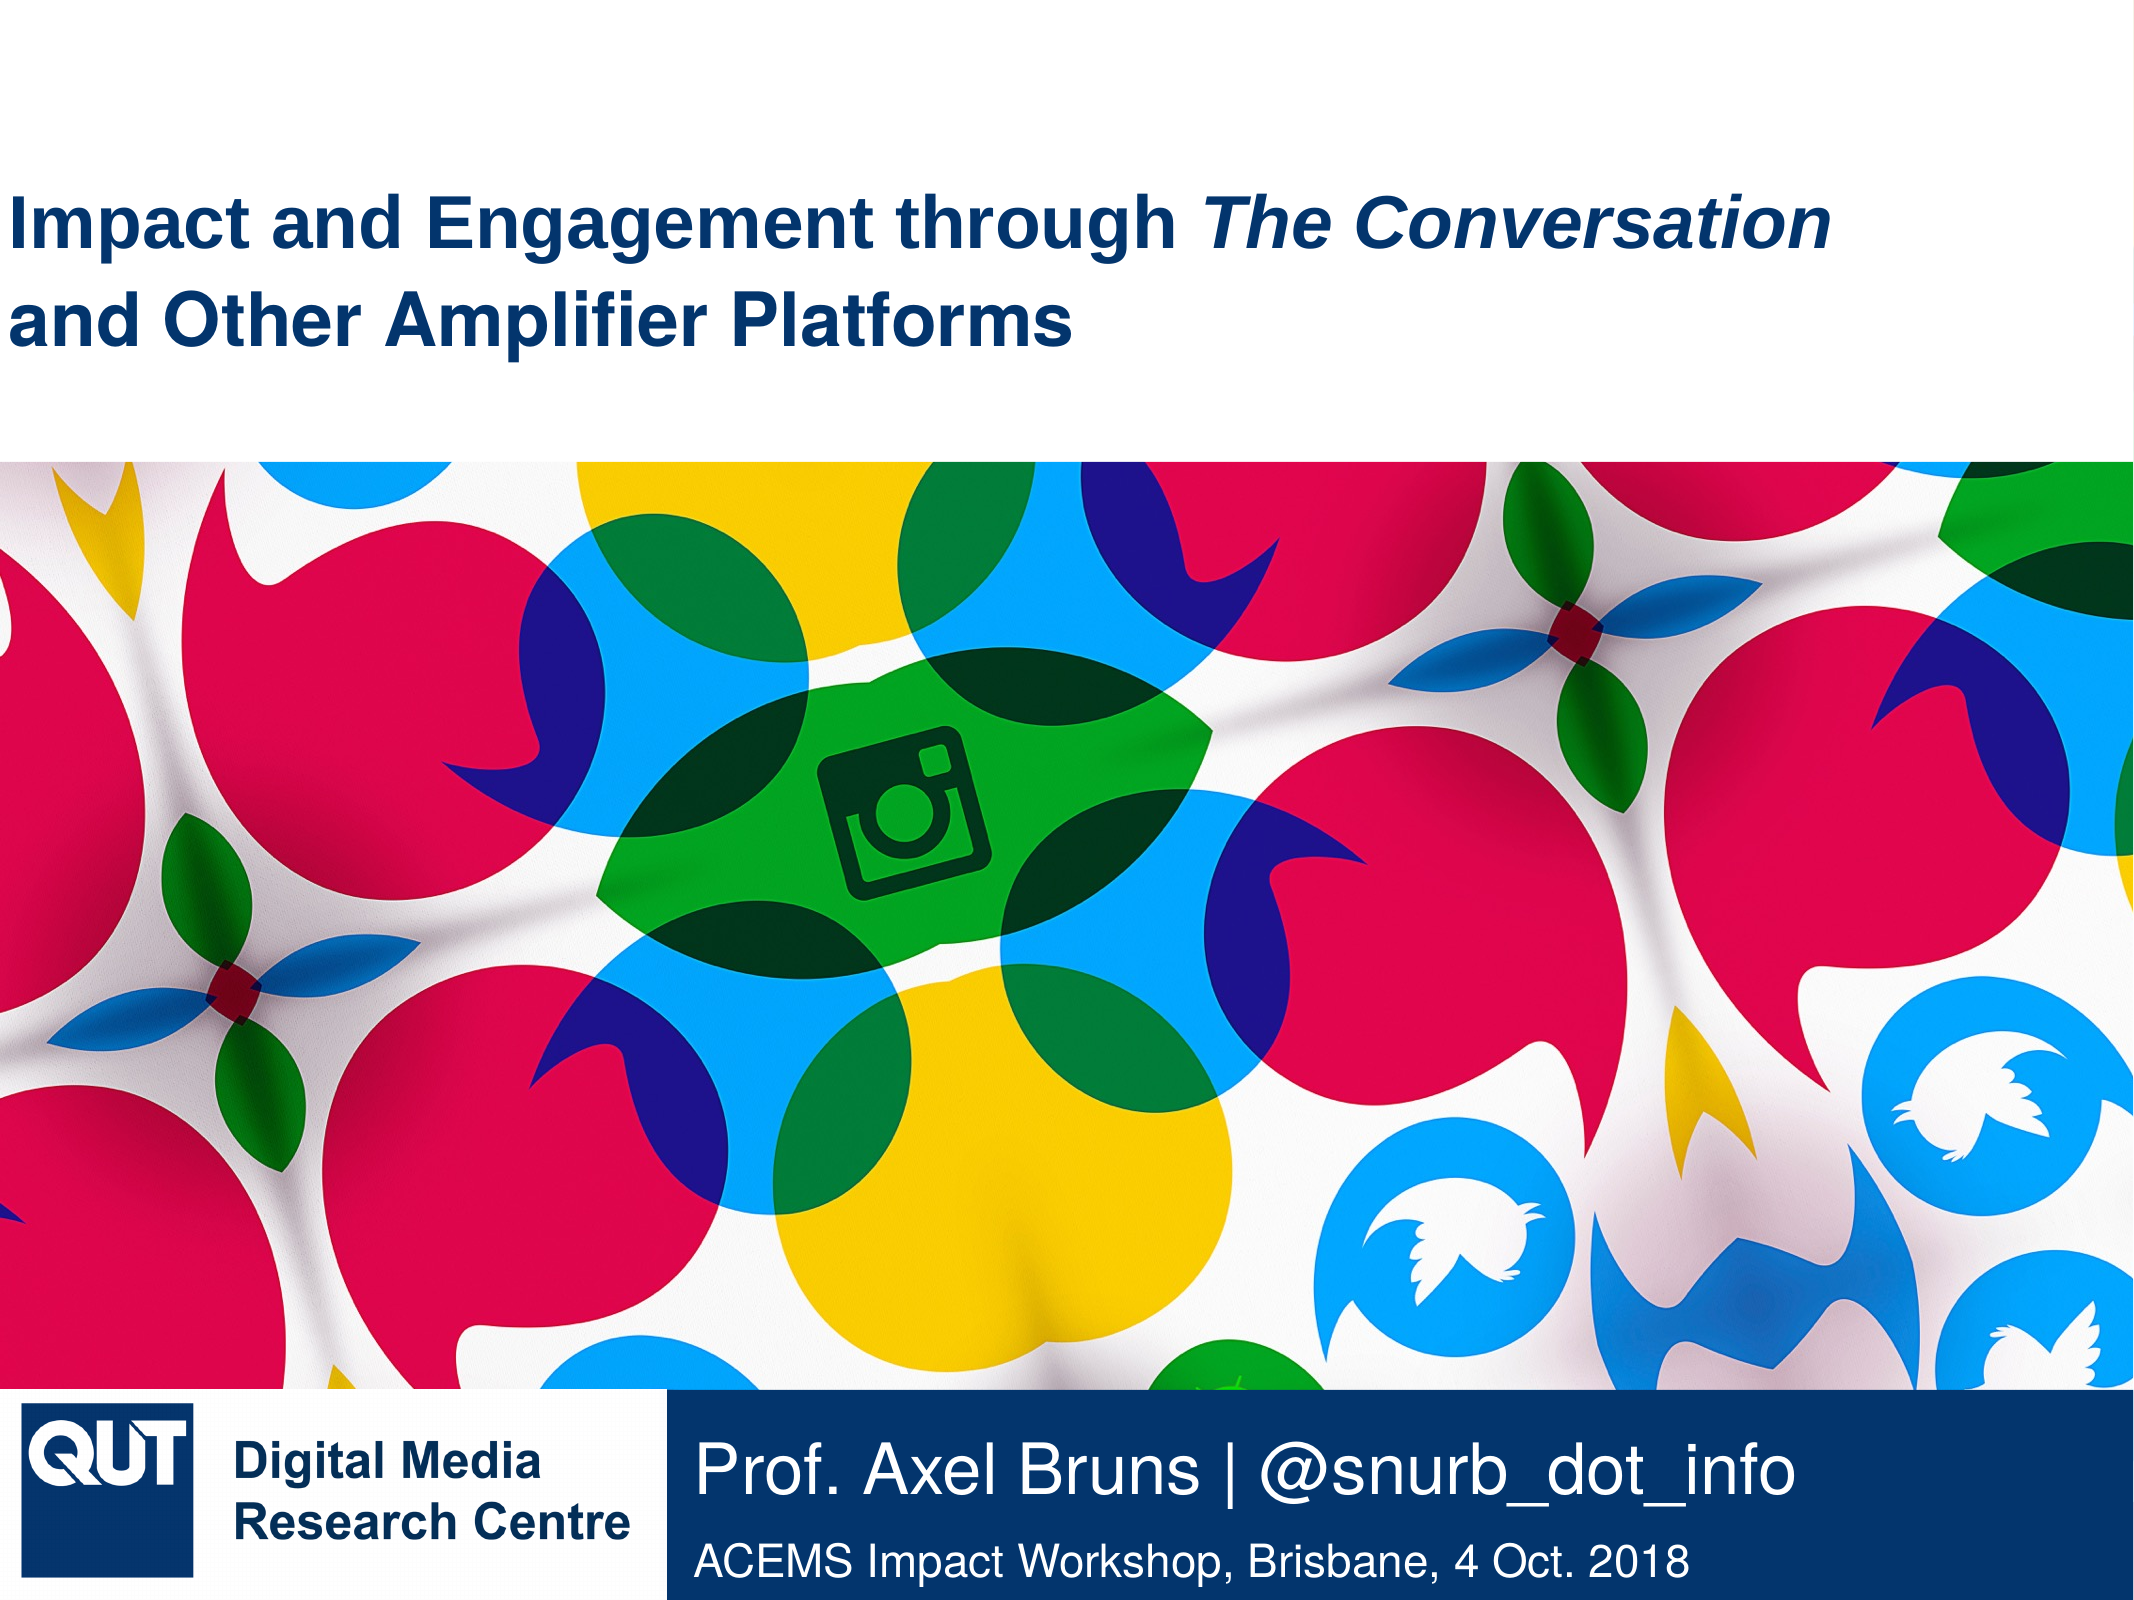

Impact and Engagement through The Conversation
and Other Amplifier Platforms
Prof. Axel Bruns | @snurb_dot_info
ACEMS Impact Workshop, Brisbane, 4 Oct. 2018